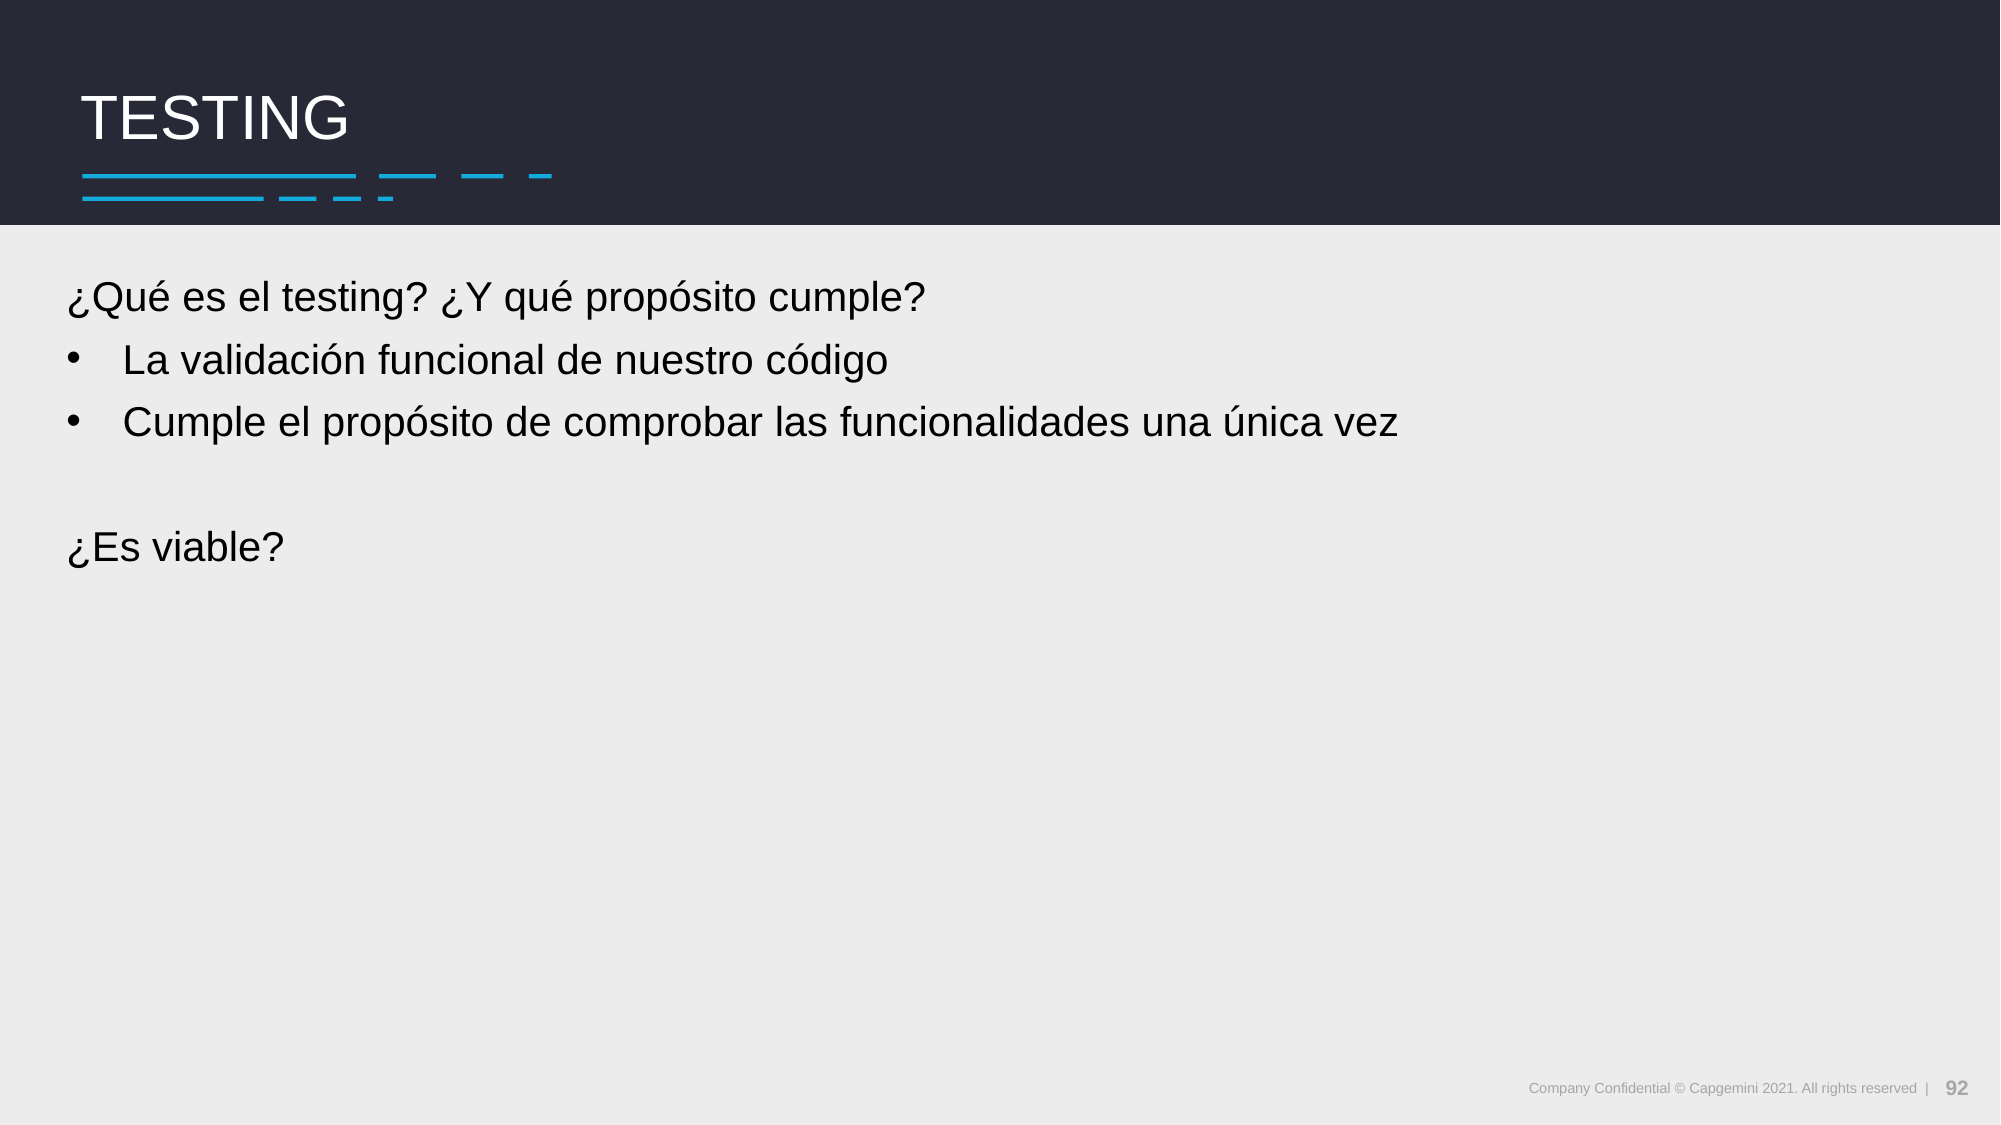

Utilidades del web scraping
Qué es web scraping
Testing

¿Qué es el testing? ¿Y qué propósito cumple?
La validación funcional de nuestro código
Cumple el propósito de comprobar las funcionalidades una única vez

¿Es viable?
92